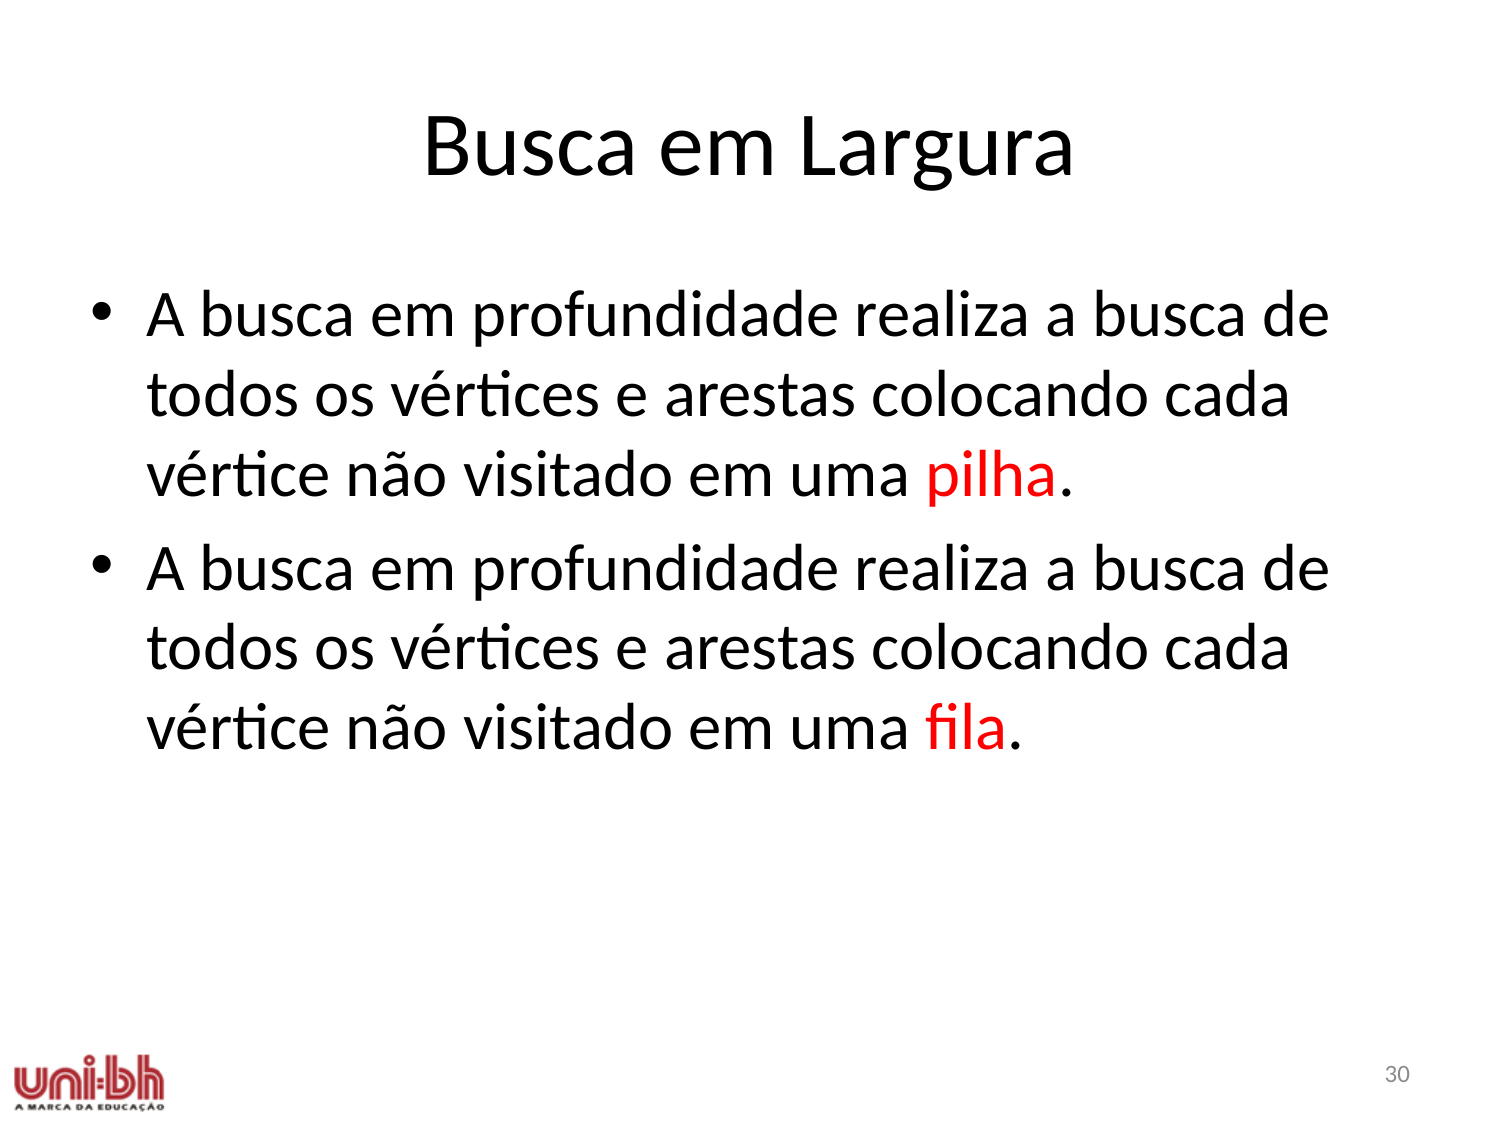

# Busca em Largura
A busca em profundidade realiza a busca de todos os vértices e arestas colocando cada vértice não visitado em uma pilha.
A busca em profundidade realiza a busca de todos os vértices e arestas colocando cada vértice não visitado em uma fila.

30